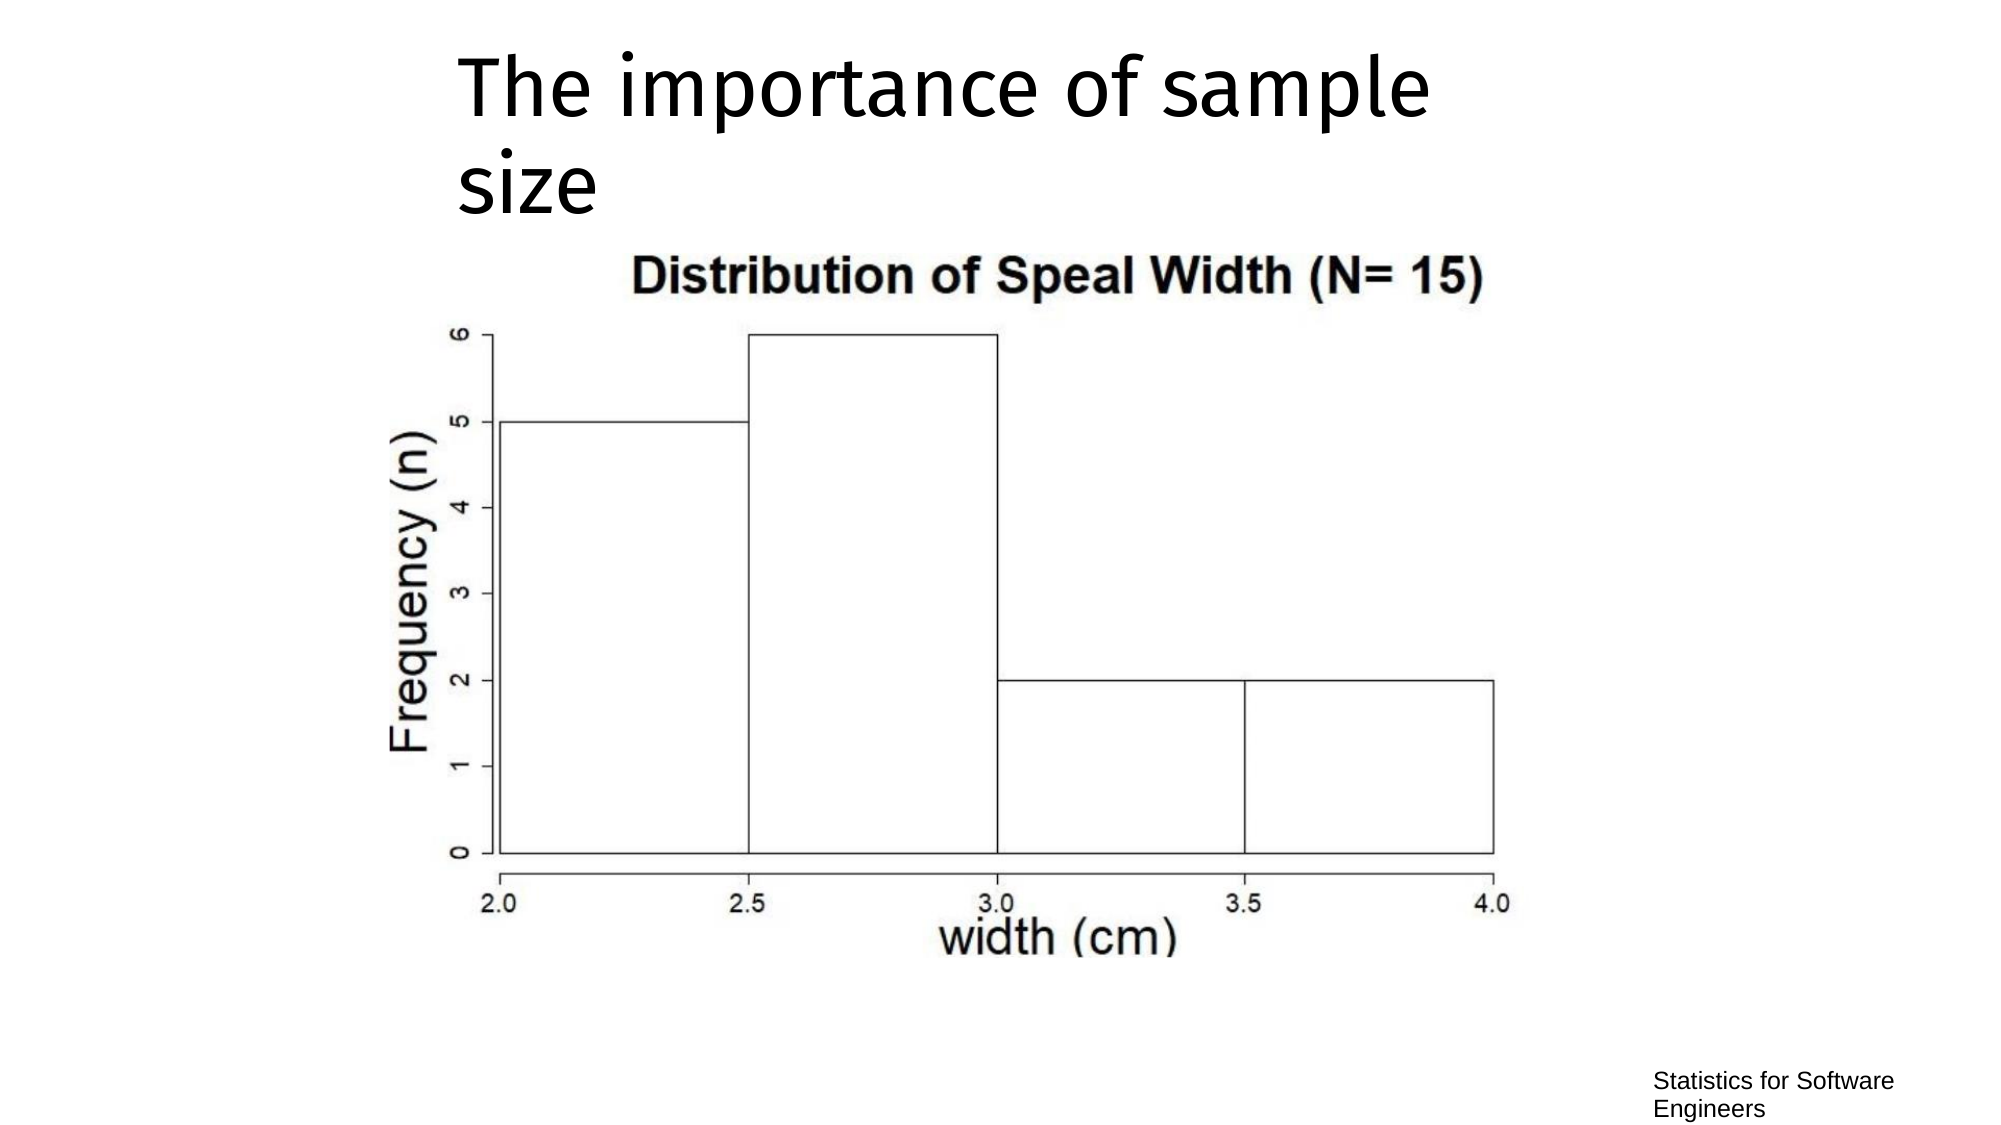

The importance of sample size

Statistics for Software
Engineers